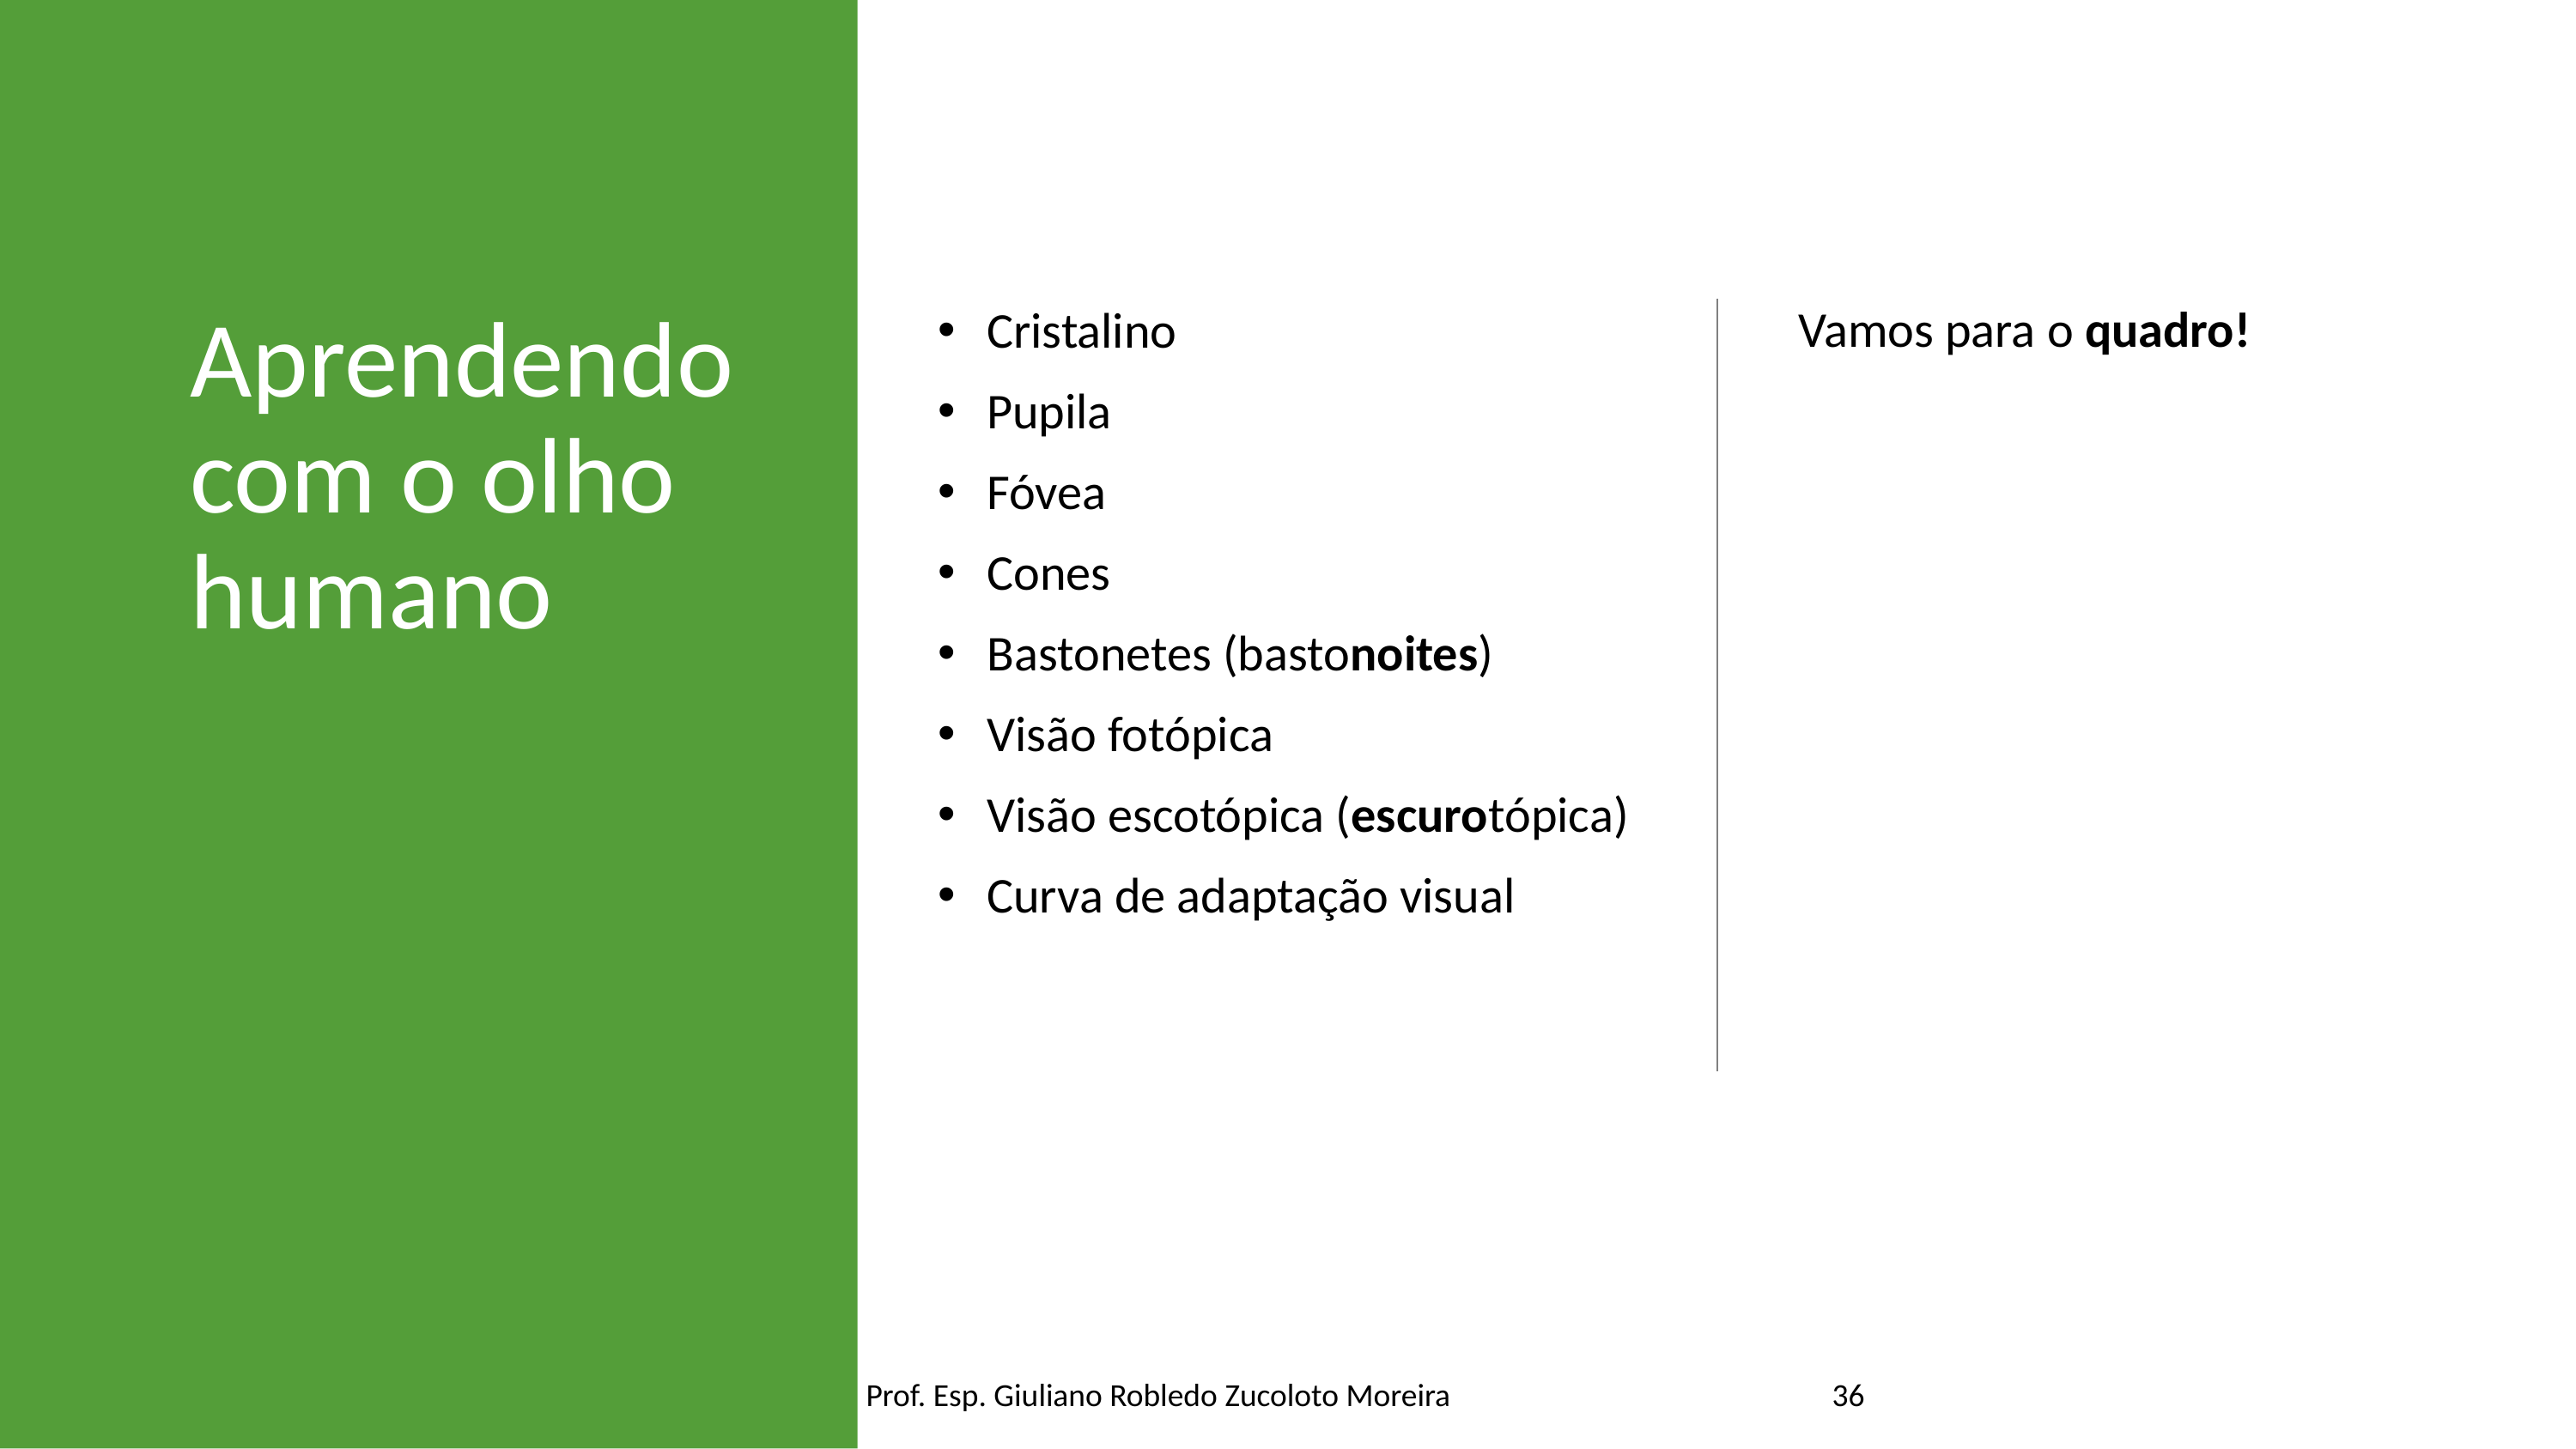

Vamos para o quadro!
# Aprendendo com o olho humano
Cristalino
Pupila
Fóvea
Cones
Bastonetes (bastonoites)
Visão fotópica
Visão escotópica (escurotópica)
Curva de adaptação visual
Prof. Esp. Giuliano Robledo Zucoloto Moreira
36